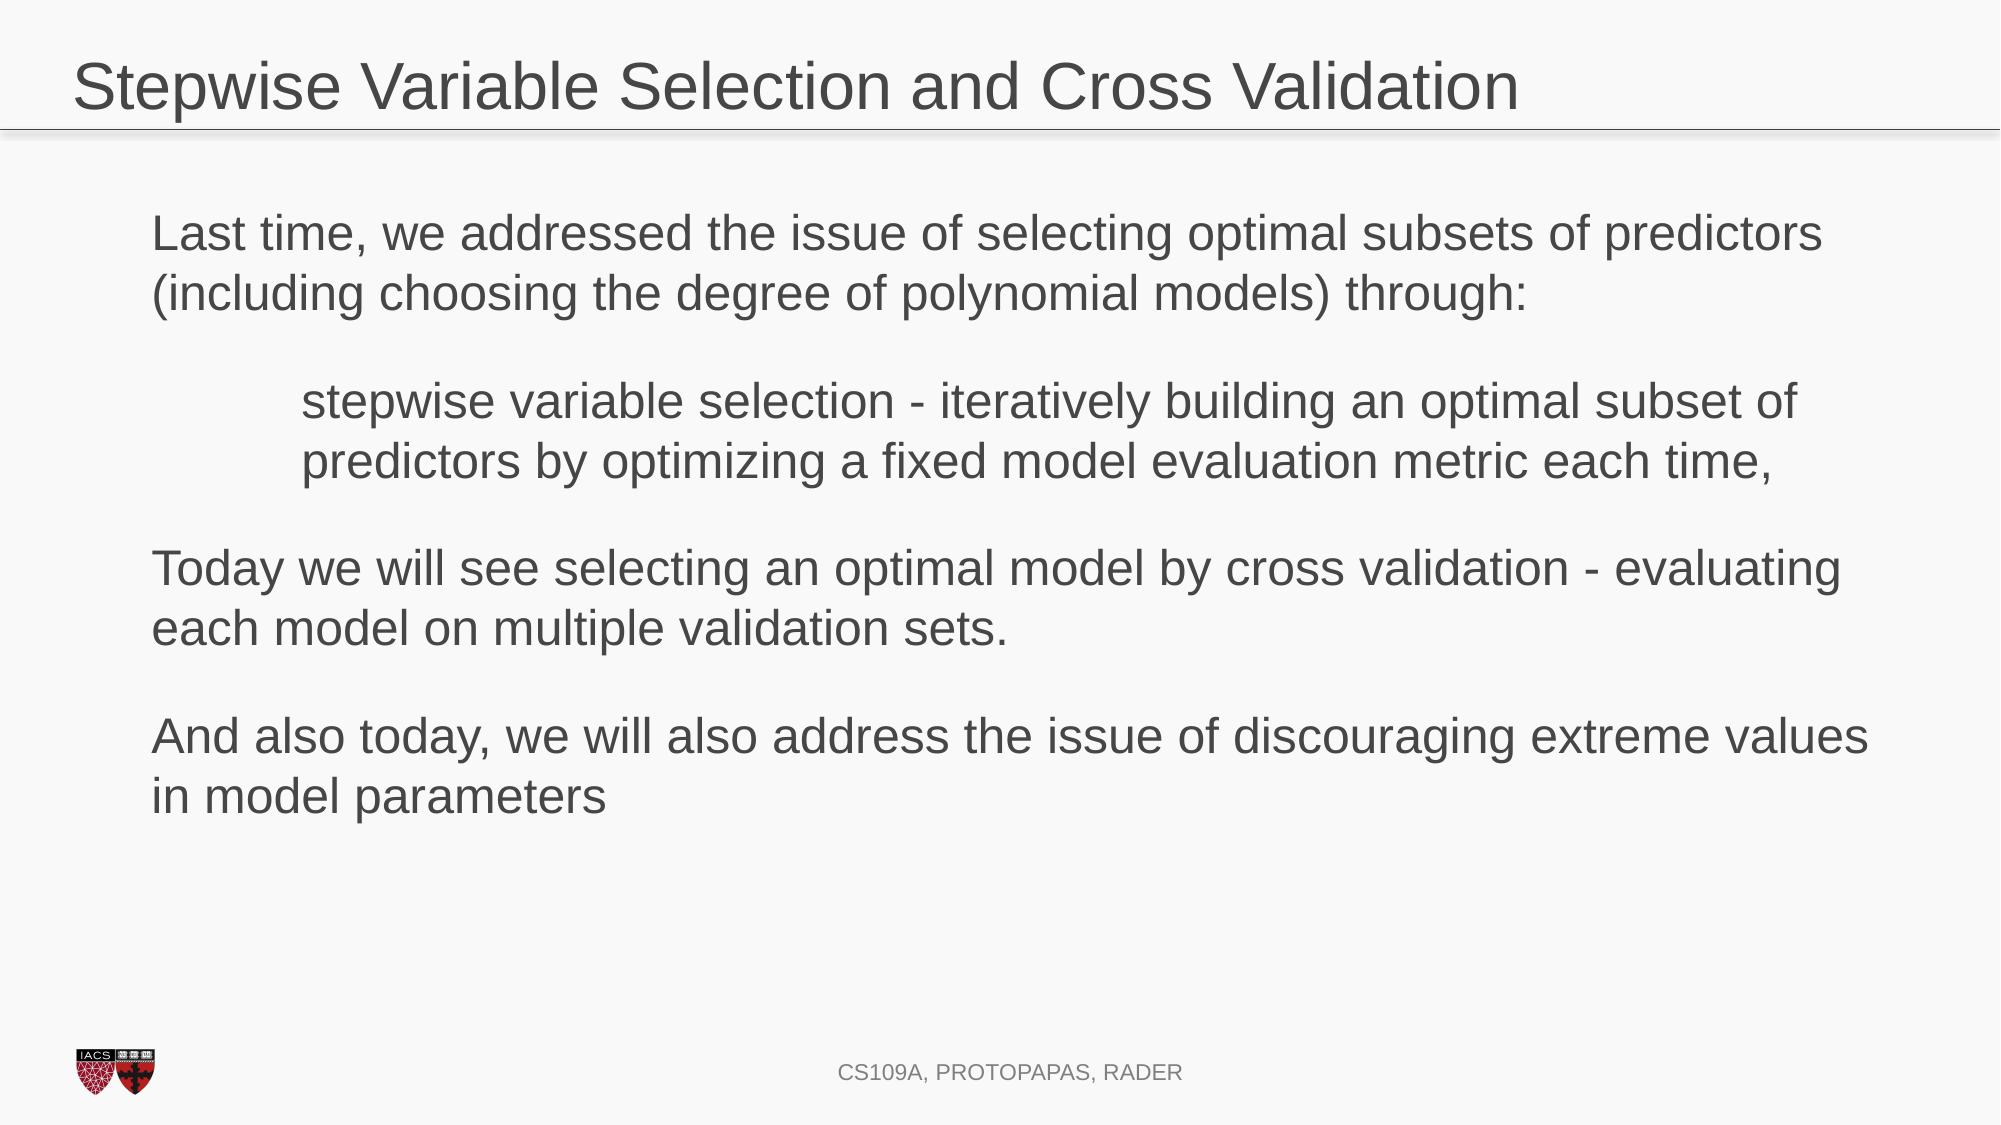

# Stepwise Variable Selection and Cross Validation
Last time, we addressed the issue of selecting optimal subsets of predictors (including choosing the degree of polynomial models) through:
	stepwise variable selection - iteratively building an optimal subset of 	predictors by optimizing a fixed model evaluation metric each time,
Today we will see selecting an optimal model by cross validation - evaluating each model on multiple validation sets.
And also today, we will also address the issue of discouraging extreme values in model parameters